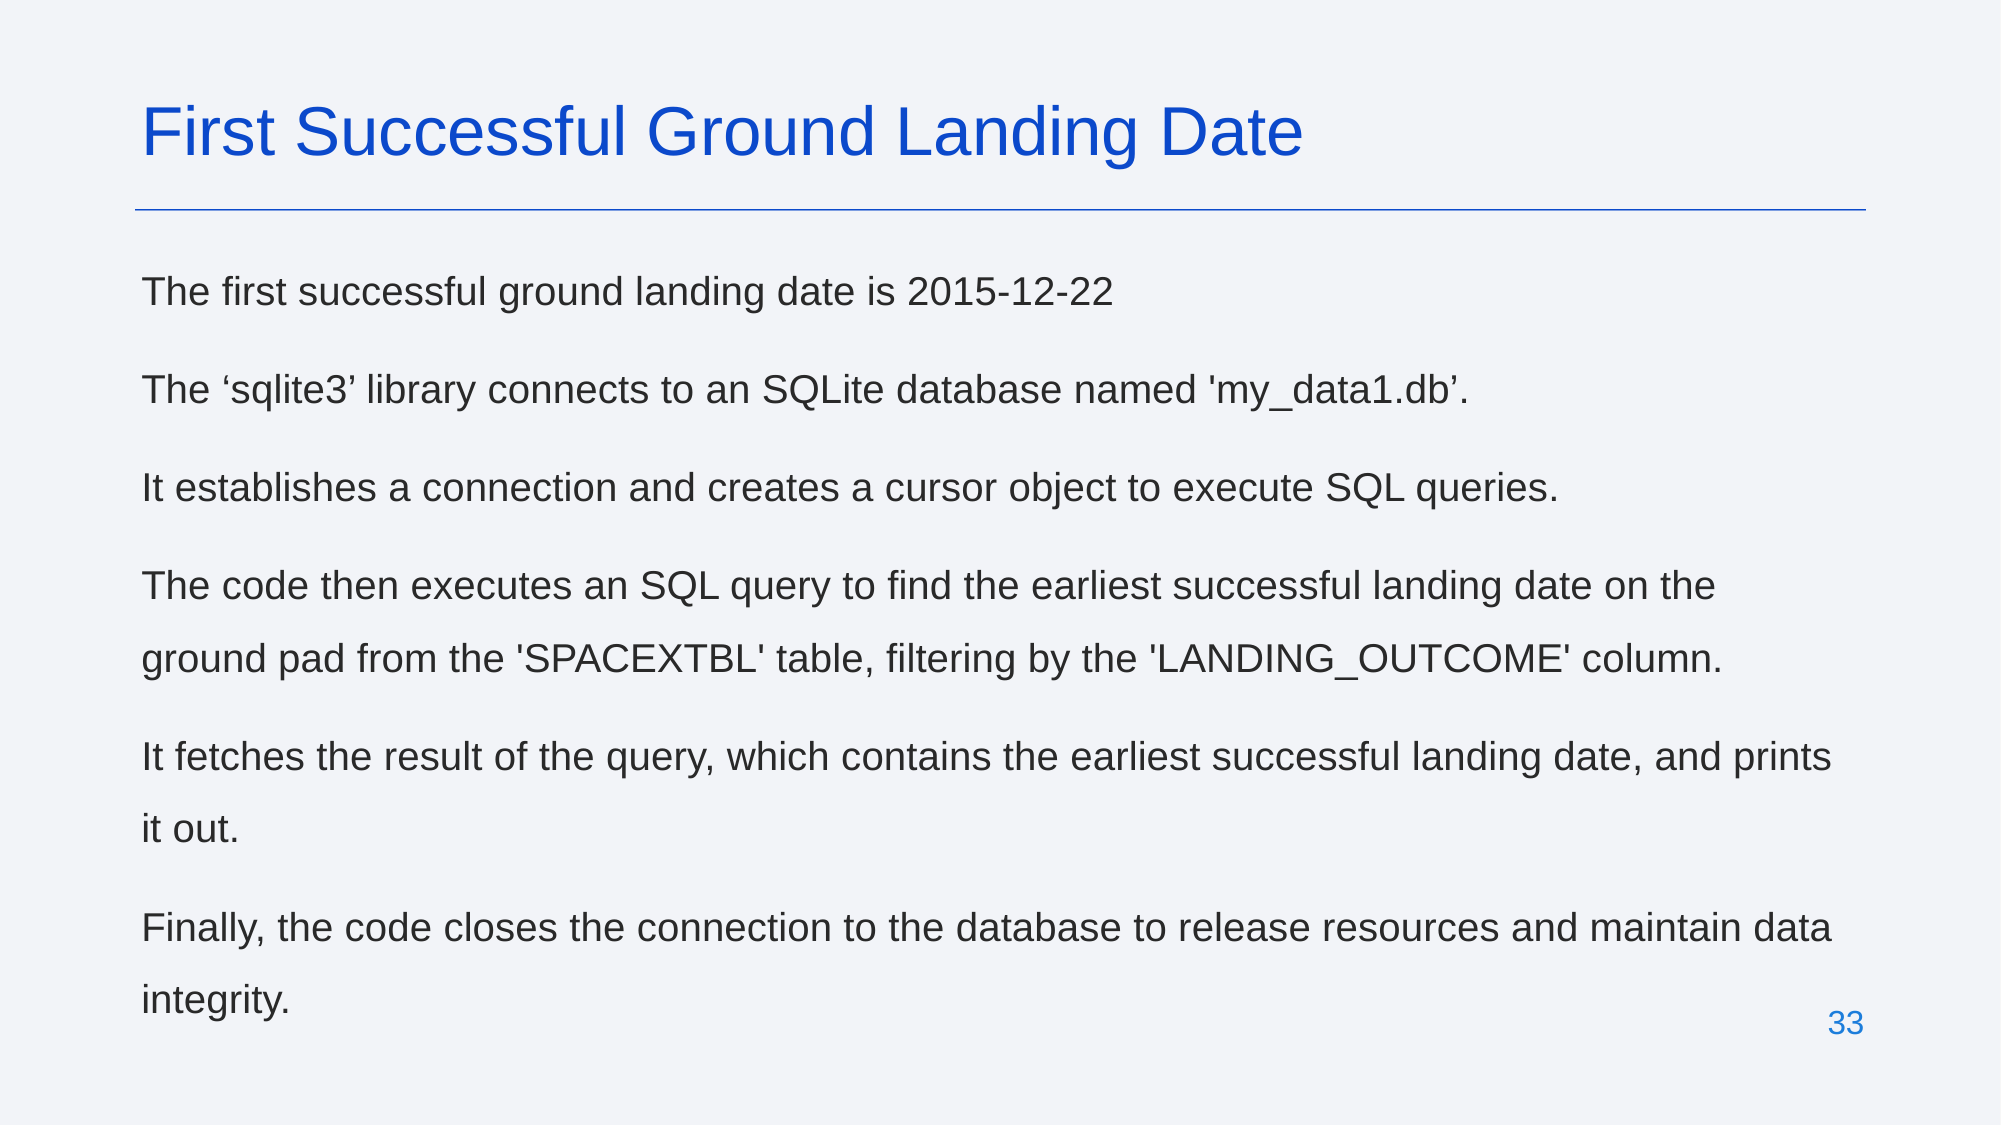

First Successful Ground Landing Date
The first successful ground landing date is 2015-12-22
The ‘sqlite3’ library connects to an SQLite database named 'my_data1.db’.
It establishes a connection and creates a cursor object to execute SQL queries.
The code then executes an SQL query to find the earliest successful landing date on the ground pad from the 'SPACEXTBL' table, filtering by the 'LANDING_OUTCOME' column.
It fetches the result of the query, which contains the earliest successful landing date, and prints it out.
Finally, the code closes the connection to the database to release resources and maintain data integrity.
33